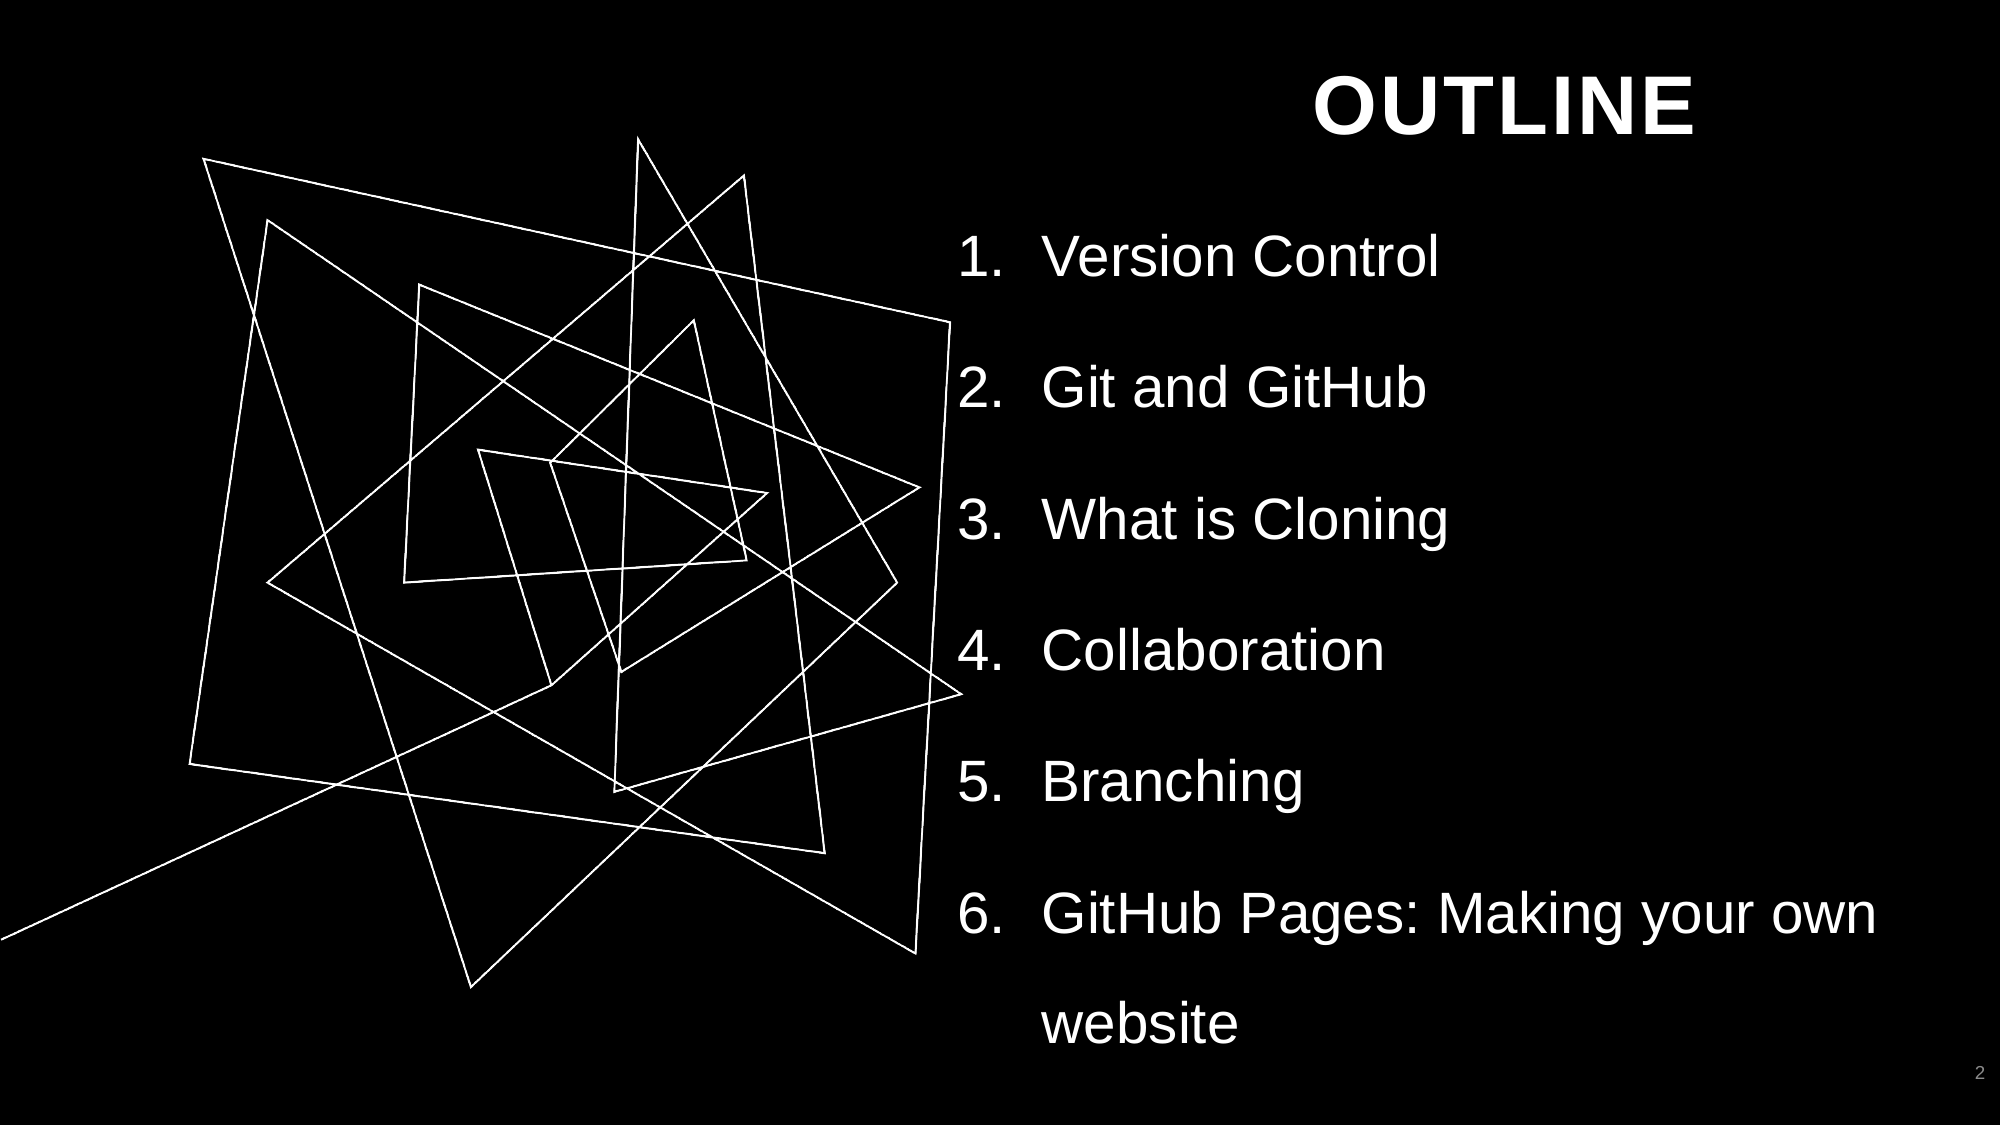

Outline
Version Control
Git and GitHub
What is Cloning
Collaboration
Branching
GitHub Pages: Making your own website

2